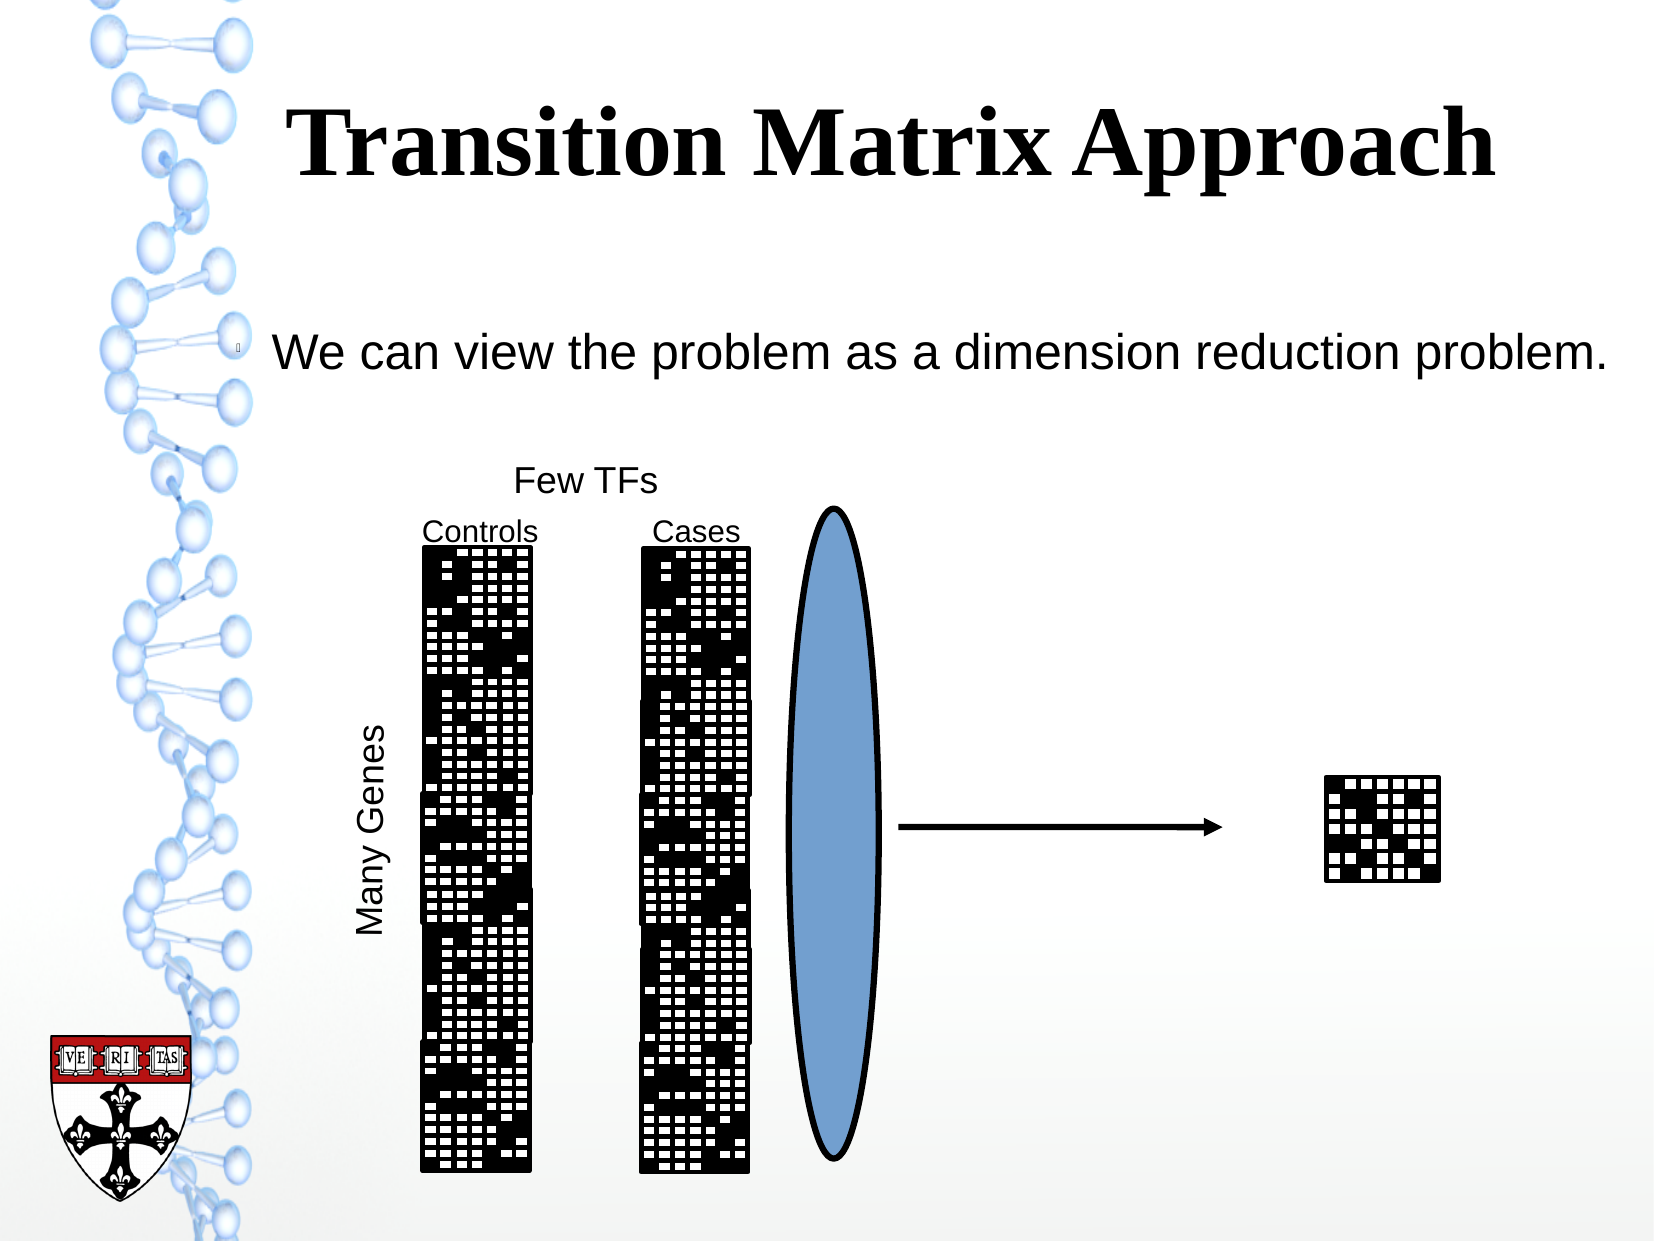

Transition Matrix Approach
We can view the problem as a dimension reduction problem.

Few TFs
Controls
Cases

Many Genes